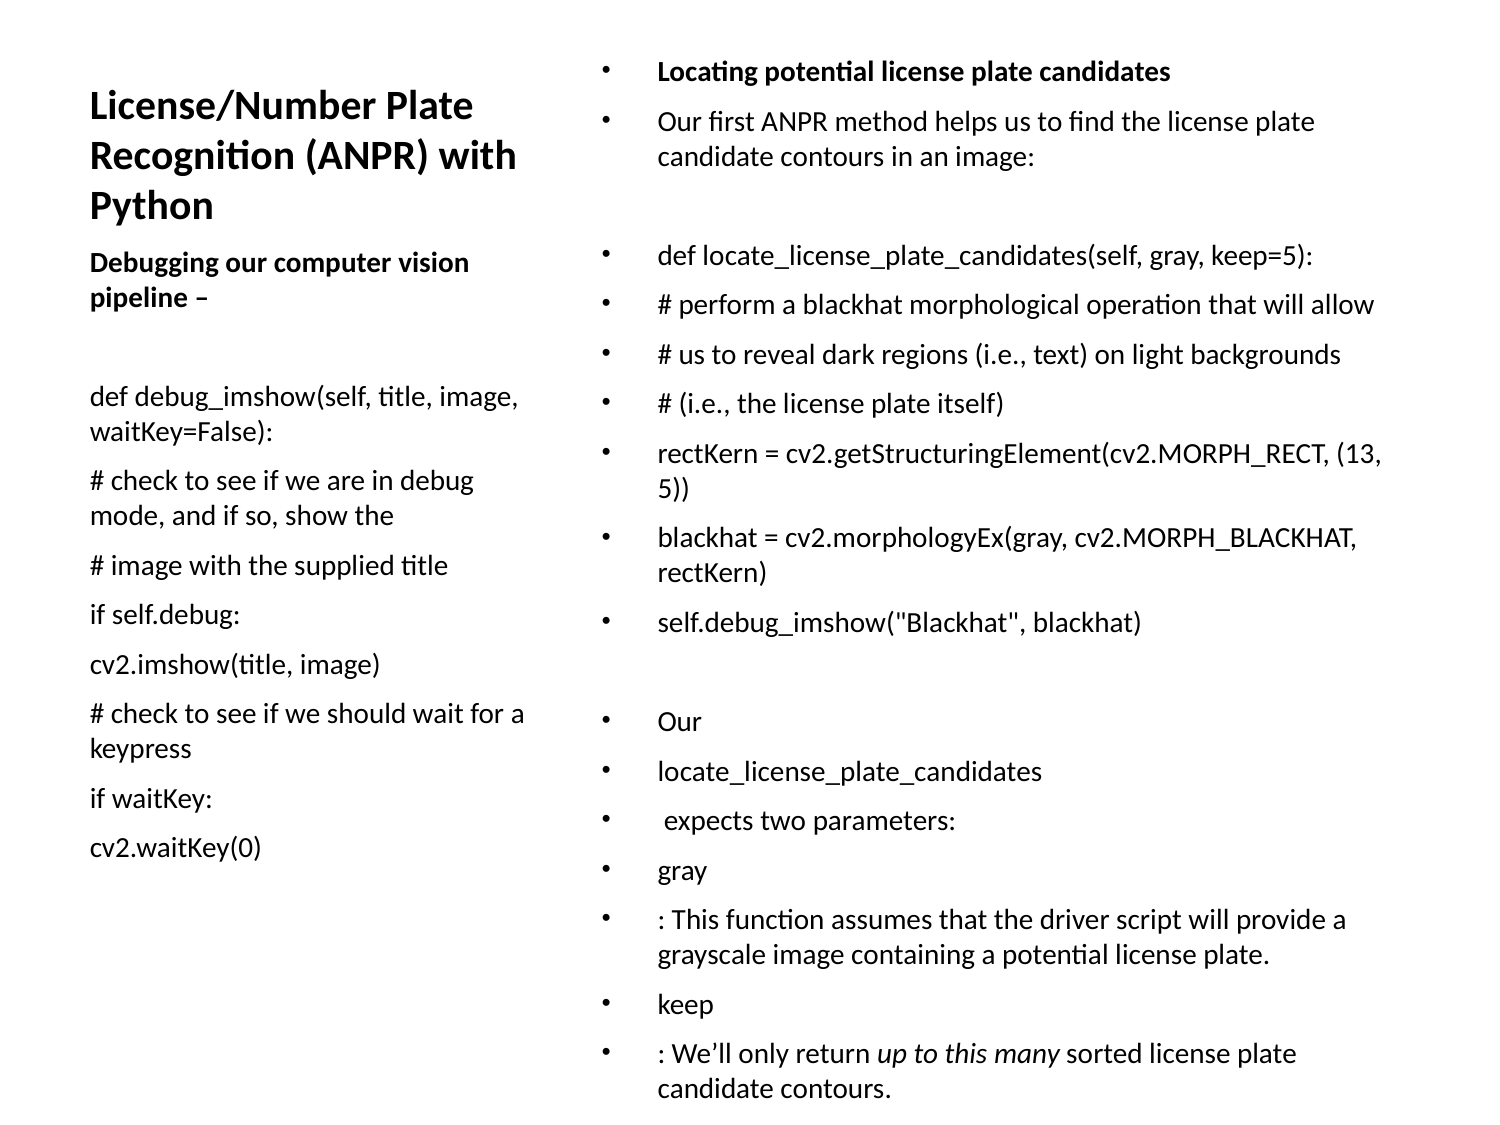

# License/Number Plate Recognition (ANPR) with Python
Locating potential license plate candidates
Our first ANPR method helps us to find the license plate candidate contours in an image:

def locate_license_plate_candidates(self, gray, keep=5):
# perform a blackhat morphological operation that will allow
# us to reveal dark regions (i.e., text) on light backgrounds
# (i.e., the license plate itself)
rectKern = cv2.getStructuringElement(cv2.MORPH_RECT, (13, 5))
blackhat = cv2.morphologyEx(gray, cv2.MORPH_BLACKHAT, rectKern)
self.debug_imshow("Blackhat", blackhat)

Our
locate_license_plate_candidates
 expects two parameters:
gray
: This function assumes that the driver script will provide a grayscale image containing a potential license plate.
keep
: We’ll only return up to this many sorted license plate candidate contours.

Debugging our computer vision pipeline –

def debug_imshow(self, title, image, waitKey=False):
# check to see if we are in debug mode, and if so, show the
# image with the supplied title
if self.debug:
cv2.imshow(title, image)
# check to see if we should wait for a keypress
if waitKey:
cv2.waitKey(0)